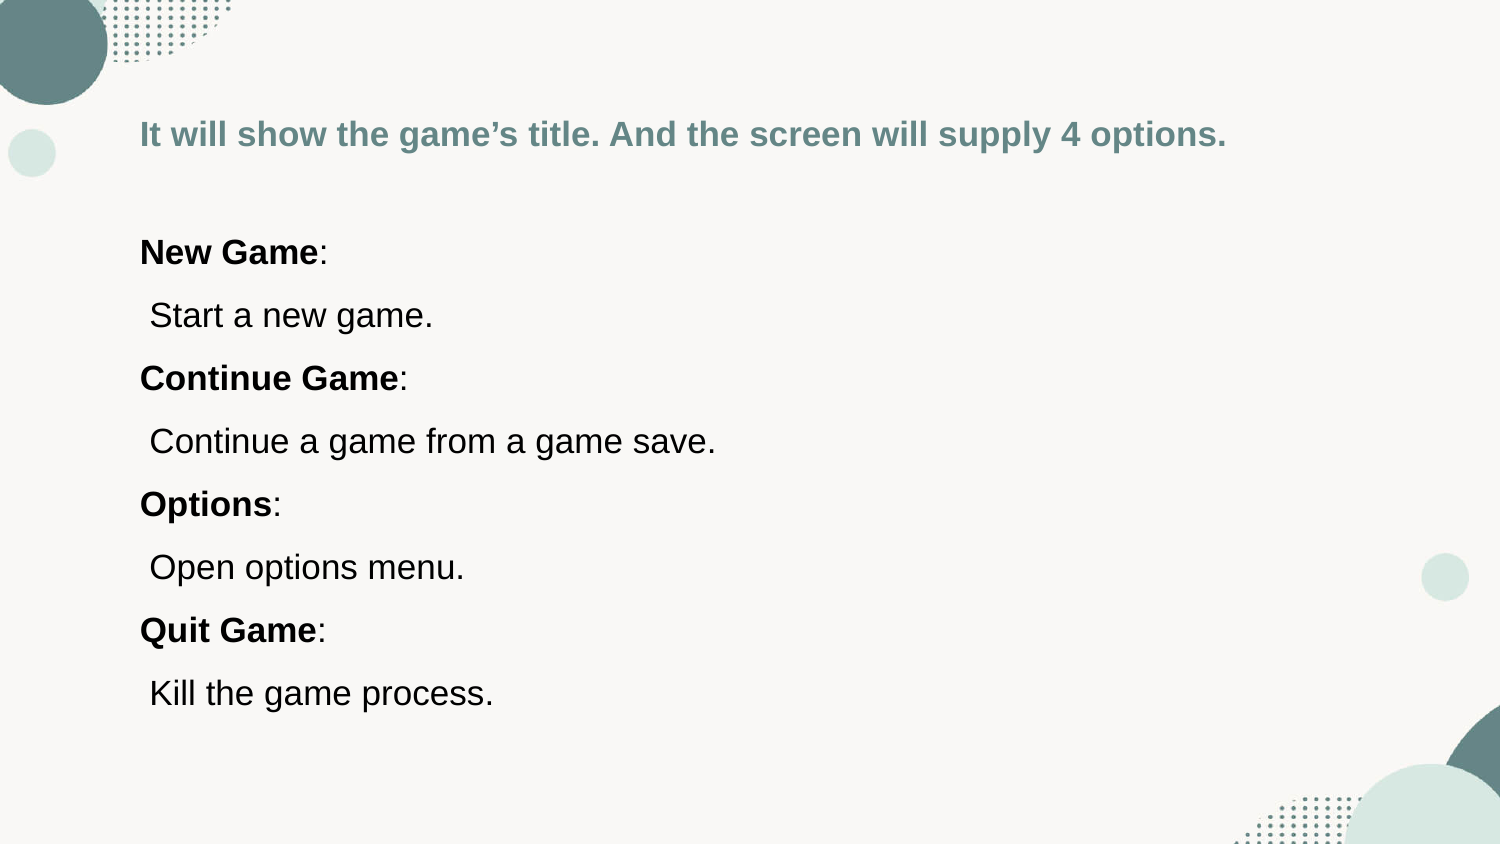

It will show the game’s title. And the screen will supply 4 options.
New Game:
 Start a new game.
Continue Game:
 Continue a game from a game save.
Options:
 Open options menu.
Quit Game:
 Kill the game process.